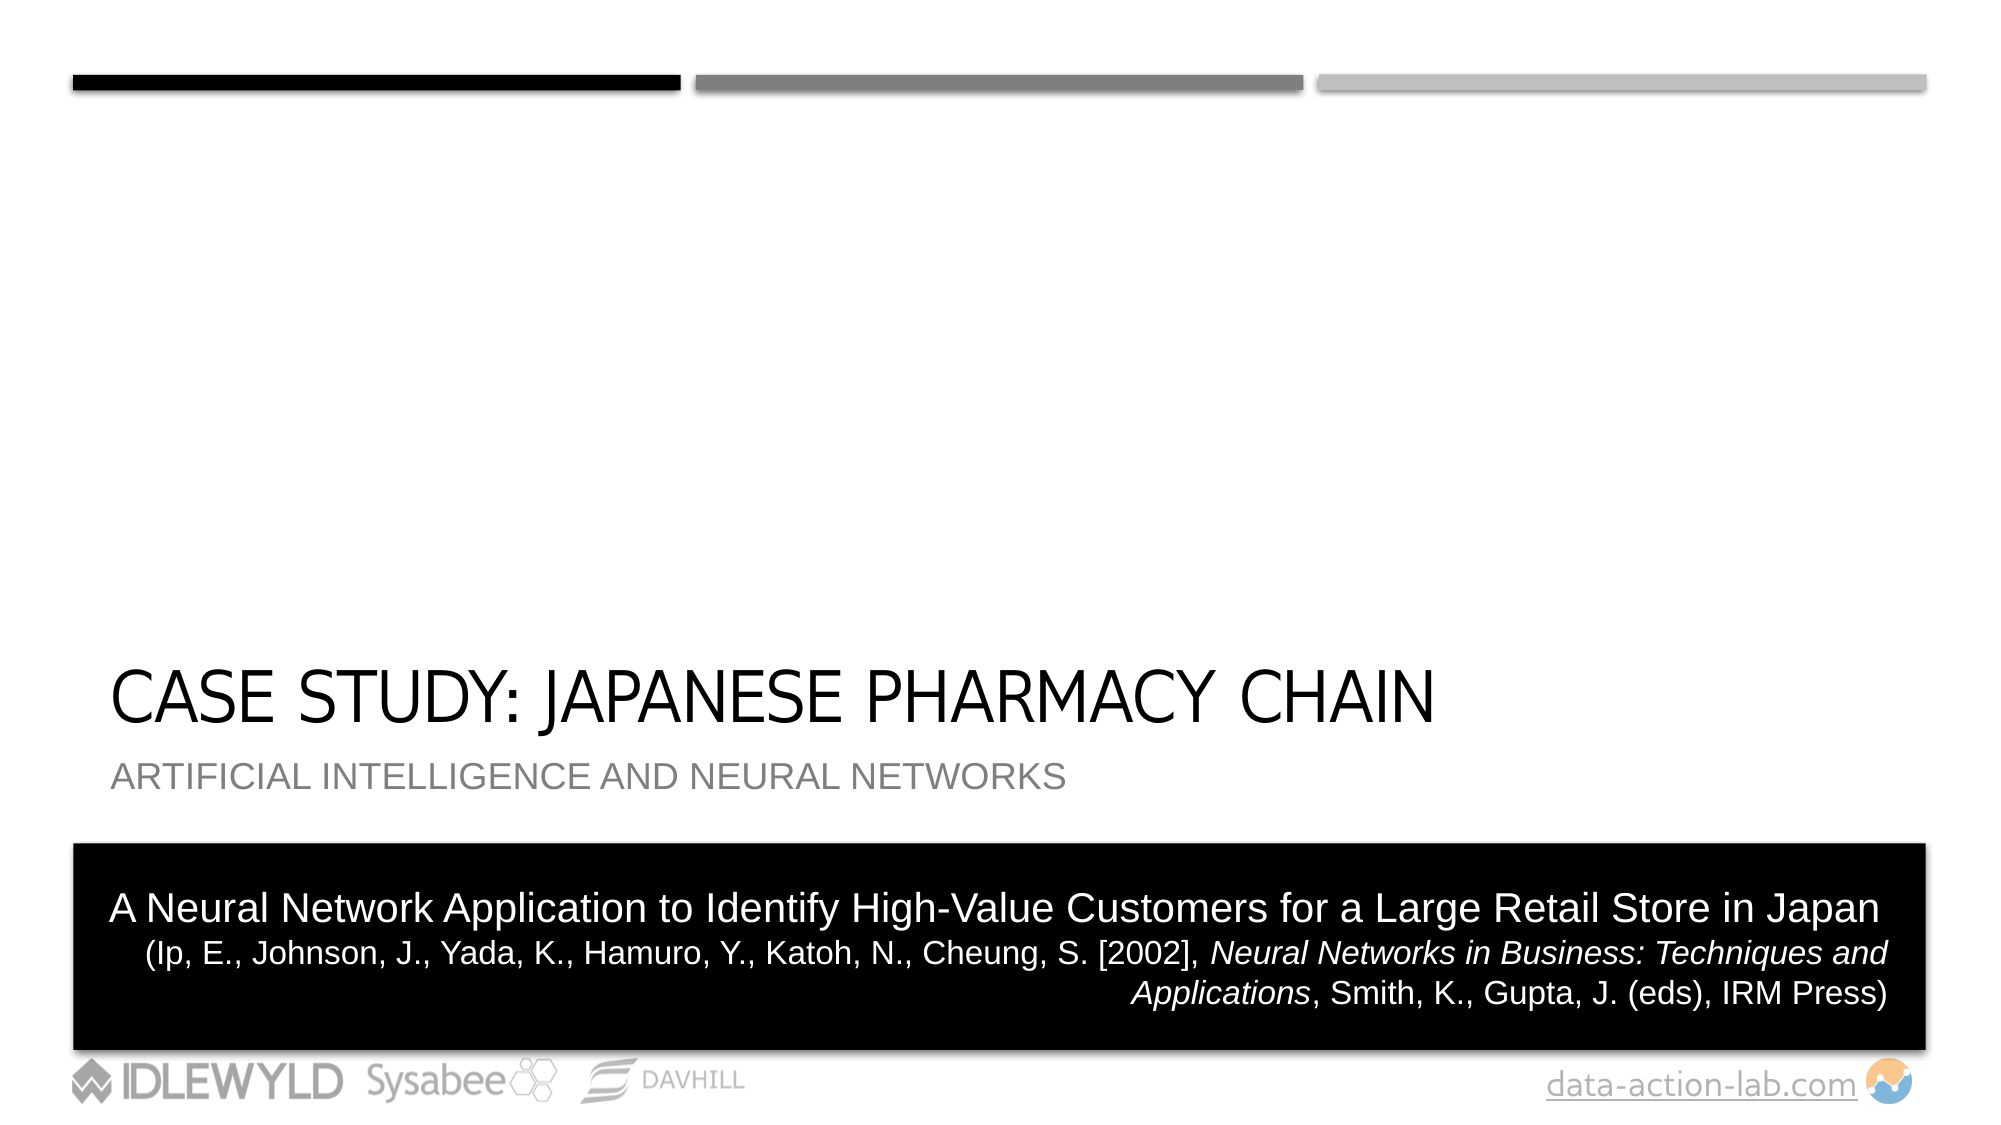

# Case Study: Japanese Pharmacy Chain
ARTIFICIAL INTELLIGENCE AND NEURAL NETWORKS
A Neural Network Application to Identify High-Value Customers for a Large Retail Store in Japan
(Ip, E., Johnson, J., Yada, K., Hamuro, Y., Katoh, N., Cheung, S. [2002], Neural Networks in Business: Techniques and Applications, Smith, K., Gupta, J. (eds), IRM Press)